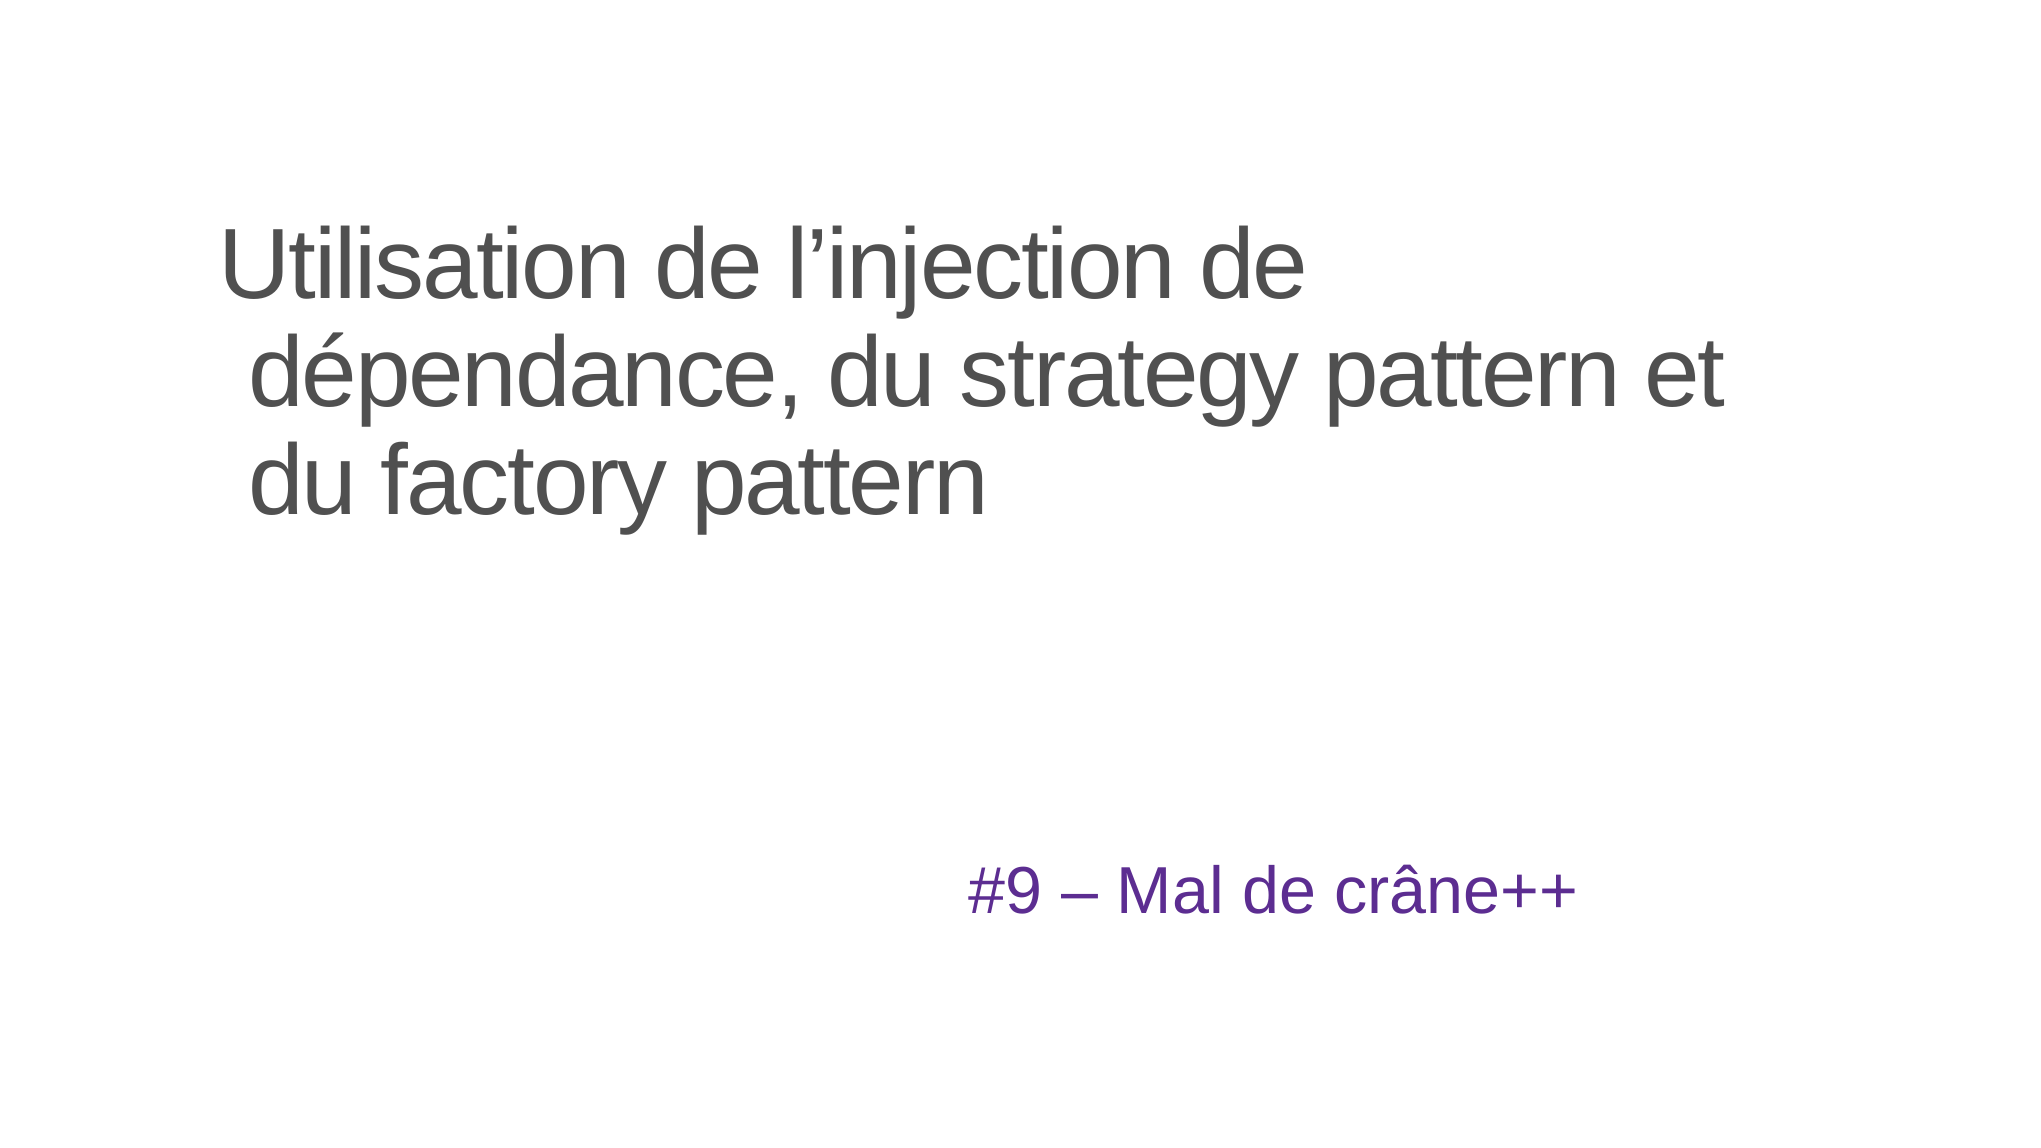

# Utilisation de l’injection de dépendance, du strategy pattern et du factory pattern
#9 – Mal de crâne++